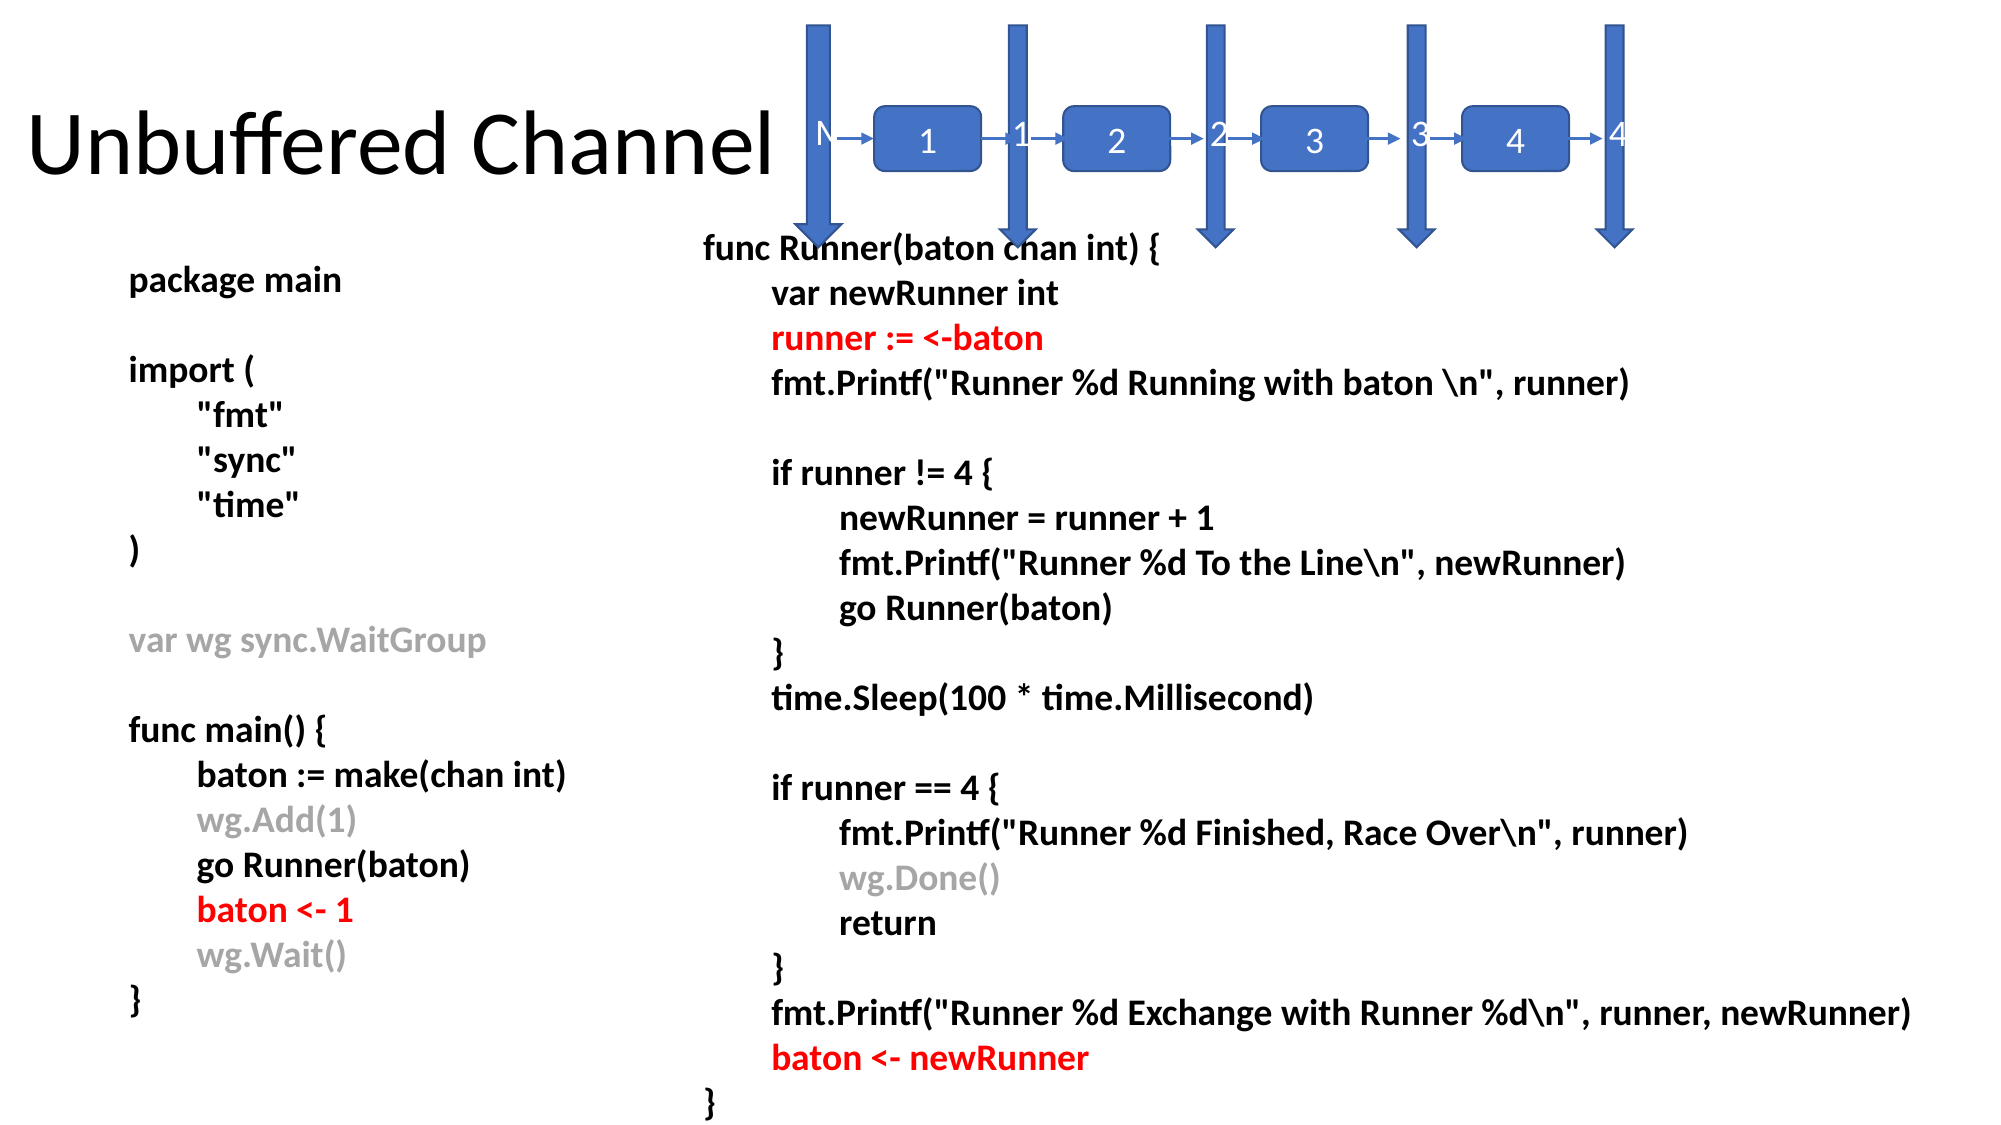

4
M
3
2
1
# Unbuffered Channel

3
4
1
2
func Runner(baton chan int) {
        var newRunner int
        runner := <-baton
        fmt.Printf("Runner %d Running with baton \n", runner)

        if runner != 4 {
                newRunner = runner + 1
                fmt.Printf("Runner %d To the Line\n", newRunner)
                go Runner(baton)
        }
        time.Sleep(100 * time.Millisecond)

        if runner == 4 {
                fmt.Printf("Runner %d Finished, Race Over\n", runner)
                wg.Done()
                return
        }
        fmt.Printf("Runner %d Exchange with Runner %d\n", runner, newRunner)
        baton <- newRunner
}
package main

import (
        "fmt"
        "sync"
        "time"
)

var wg sync.WaitGroup

func main() {
        baton := make(chan int)
        wg.Add(1)
        go Runner(baton)
        baton <- 1
        wg.Wait()
}